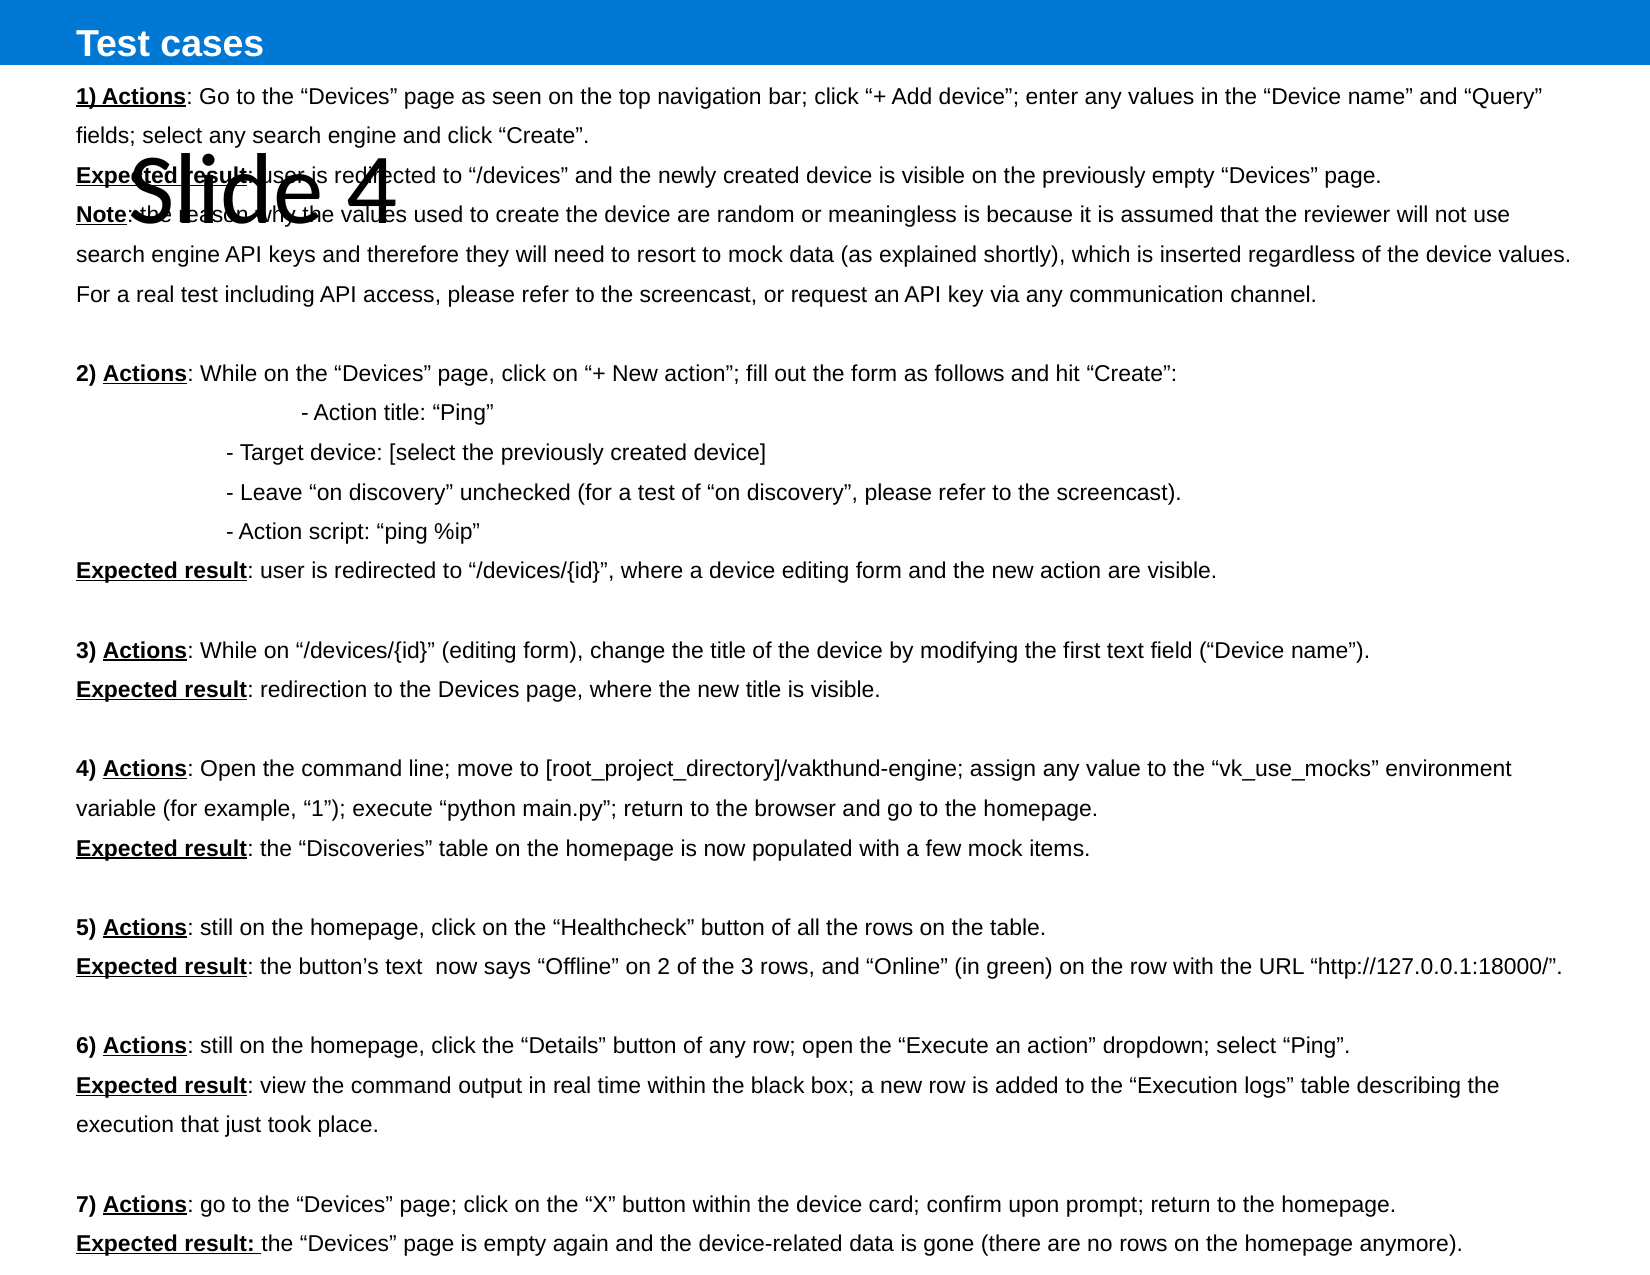

Test cases

1) Actions: Go to the “Devices” page as seen on the top navigation bar; click “+ Add device”; enter any values in the “Device name” and “Query” fields; select any search engine and click “Create”.
Expected result: user is redirected to “/devices” and the newly created device is visible on the previously empty “Devices” page.
Note: the reason why the values used to create the device are random or meaningless is because it is assumed that the reviewer will not use search engine API keys and therefore they will need to resort to mock data (as explained shortly), which is inserted regardless of the device values. For a real test including API access, please refer to the screencast, or request an API key via any communication channel.
2) Actions: While on the “Devices” page, click on “+ New action”; fill out the form as follows and hit “Create”:
	- Action title: “Ping”
- Target device: [select the previously created device]
- Leave “on discovery” unchecked (for a test of “on discovery”, please refer to the screencast).
- Action script: “ping %ip”
Expected result: user is redirected to “/devices/{id}”, where a device editing form and the new action are visible.
3) Actions: While on “/devices/{id}” (editing form), change the title of the device by modifying the first text field (“Device name”).
Expected result: redirection to the Devices page, where the new title is visible.
4) Actions: Open the command line; move to [root_project_directory]/vakthund-engine; assign any value to the “vk_use_mocks” environment variable (for example, “1”); execute “python main.py”; return to the browser and go to the homepage.
Expected result: the “Discoveries” table on the homepage is now populated with a few mock items.
5) Actions: still on the homepage, click on the “Healthcheck” button of all the rows on the table.
Expected result: the button’s text  now says “Offline” on 2 of the 3 rows, and “Online” (in green) on the row with the URL “http://127.0.0.1:18000/”.
6) Actions: still on the homepage, click the “Details” button of any row; open the “Execute an action” dropdown; select “Ping”.
Expected result: view the command output in real time within the black box; a new row is added to the “Execution logs” table describing the execution that just took place.

7) Actions: go to the “Devices” page; click on the “X” button within the device card; confirm upon prompt; return to the homepage.
Expected result: the “Devices” page is empty again and the device-related data is gone (there are no rows on the homepage anymore).
# Slide 4